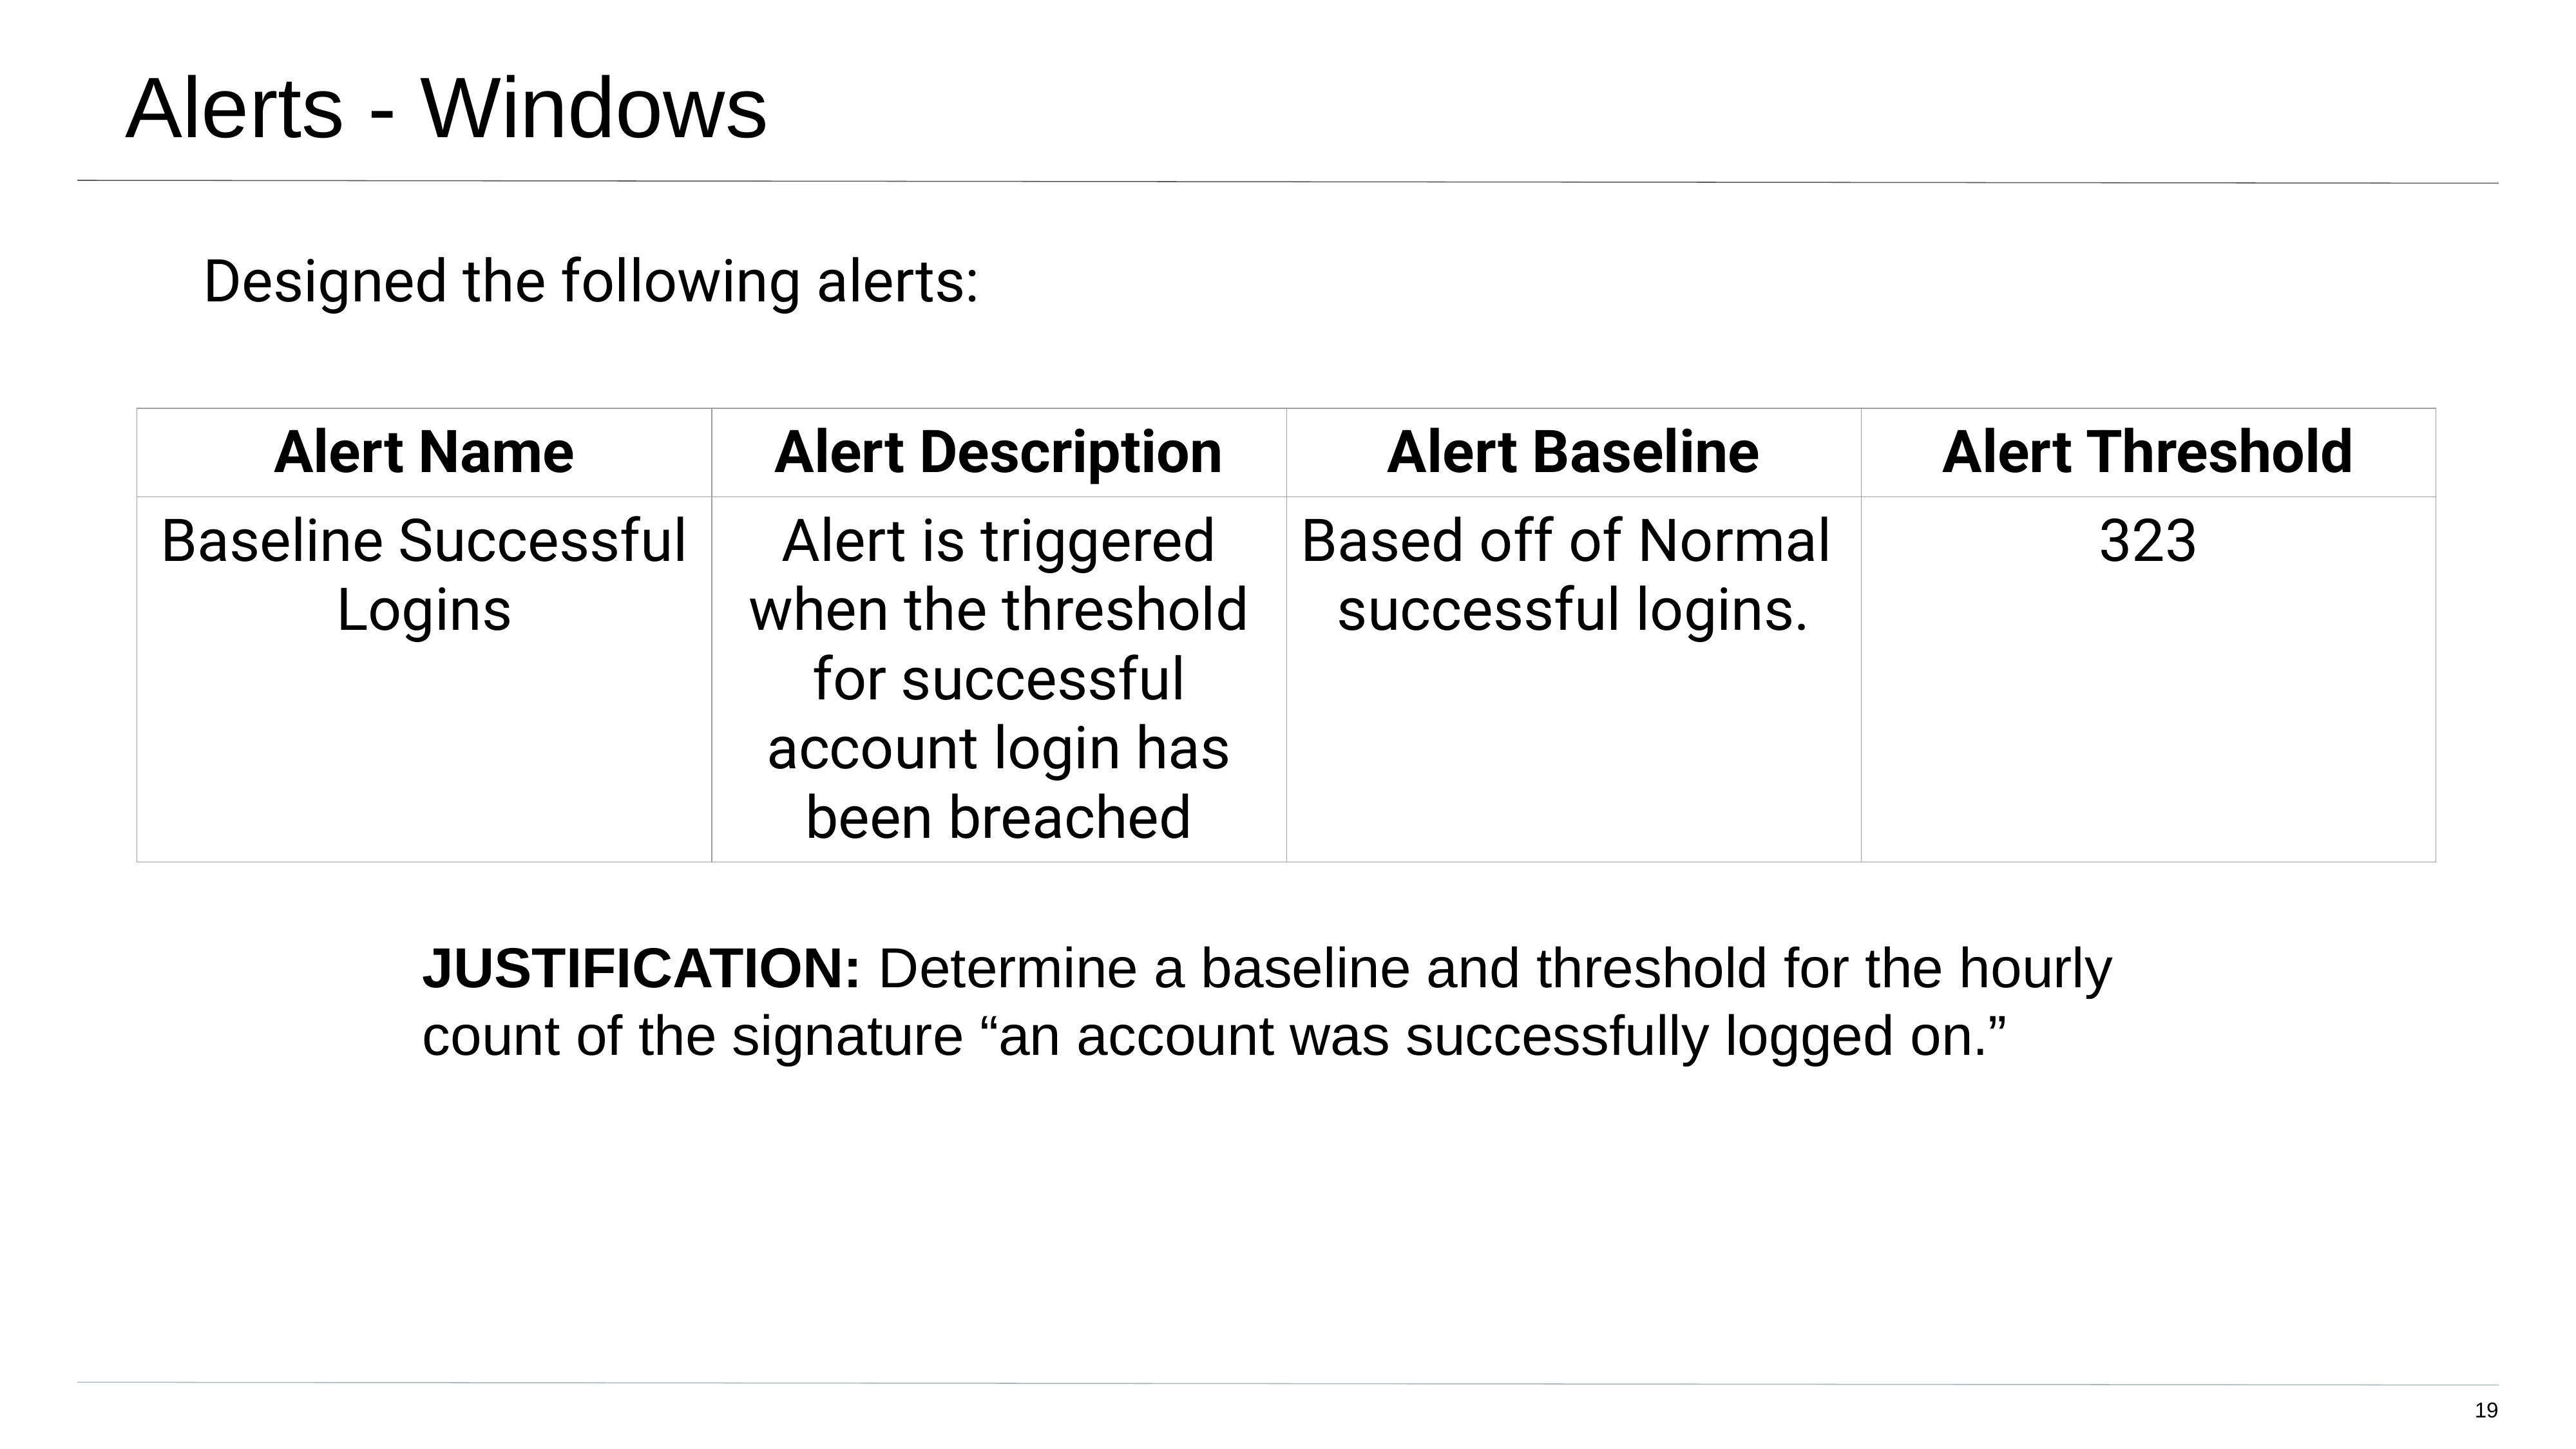

# Alerts - Windows
Designed the following alerts:

| Alert Name | Alert Description | Alert Baseline | Alert Threshold |
| --- | --- | --- | --- |
| Baseline Successful Logins | Alert is triggered when the threshold for successful account login has been breached | Based off of Normal successful logins. | 323 |
JUSTIFICATION: Determine a baseline and threshold for the hourly count of the signature “an account was successfully logged on.”
19